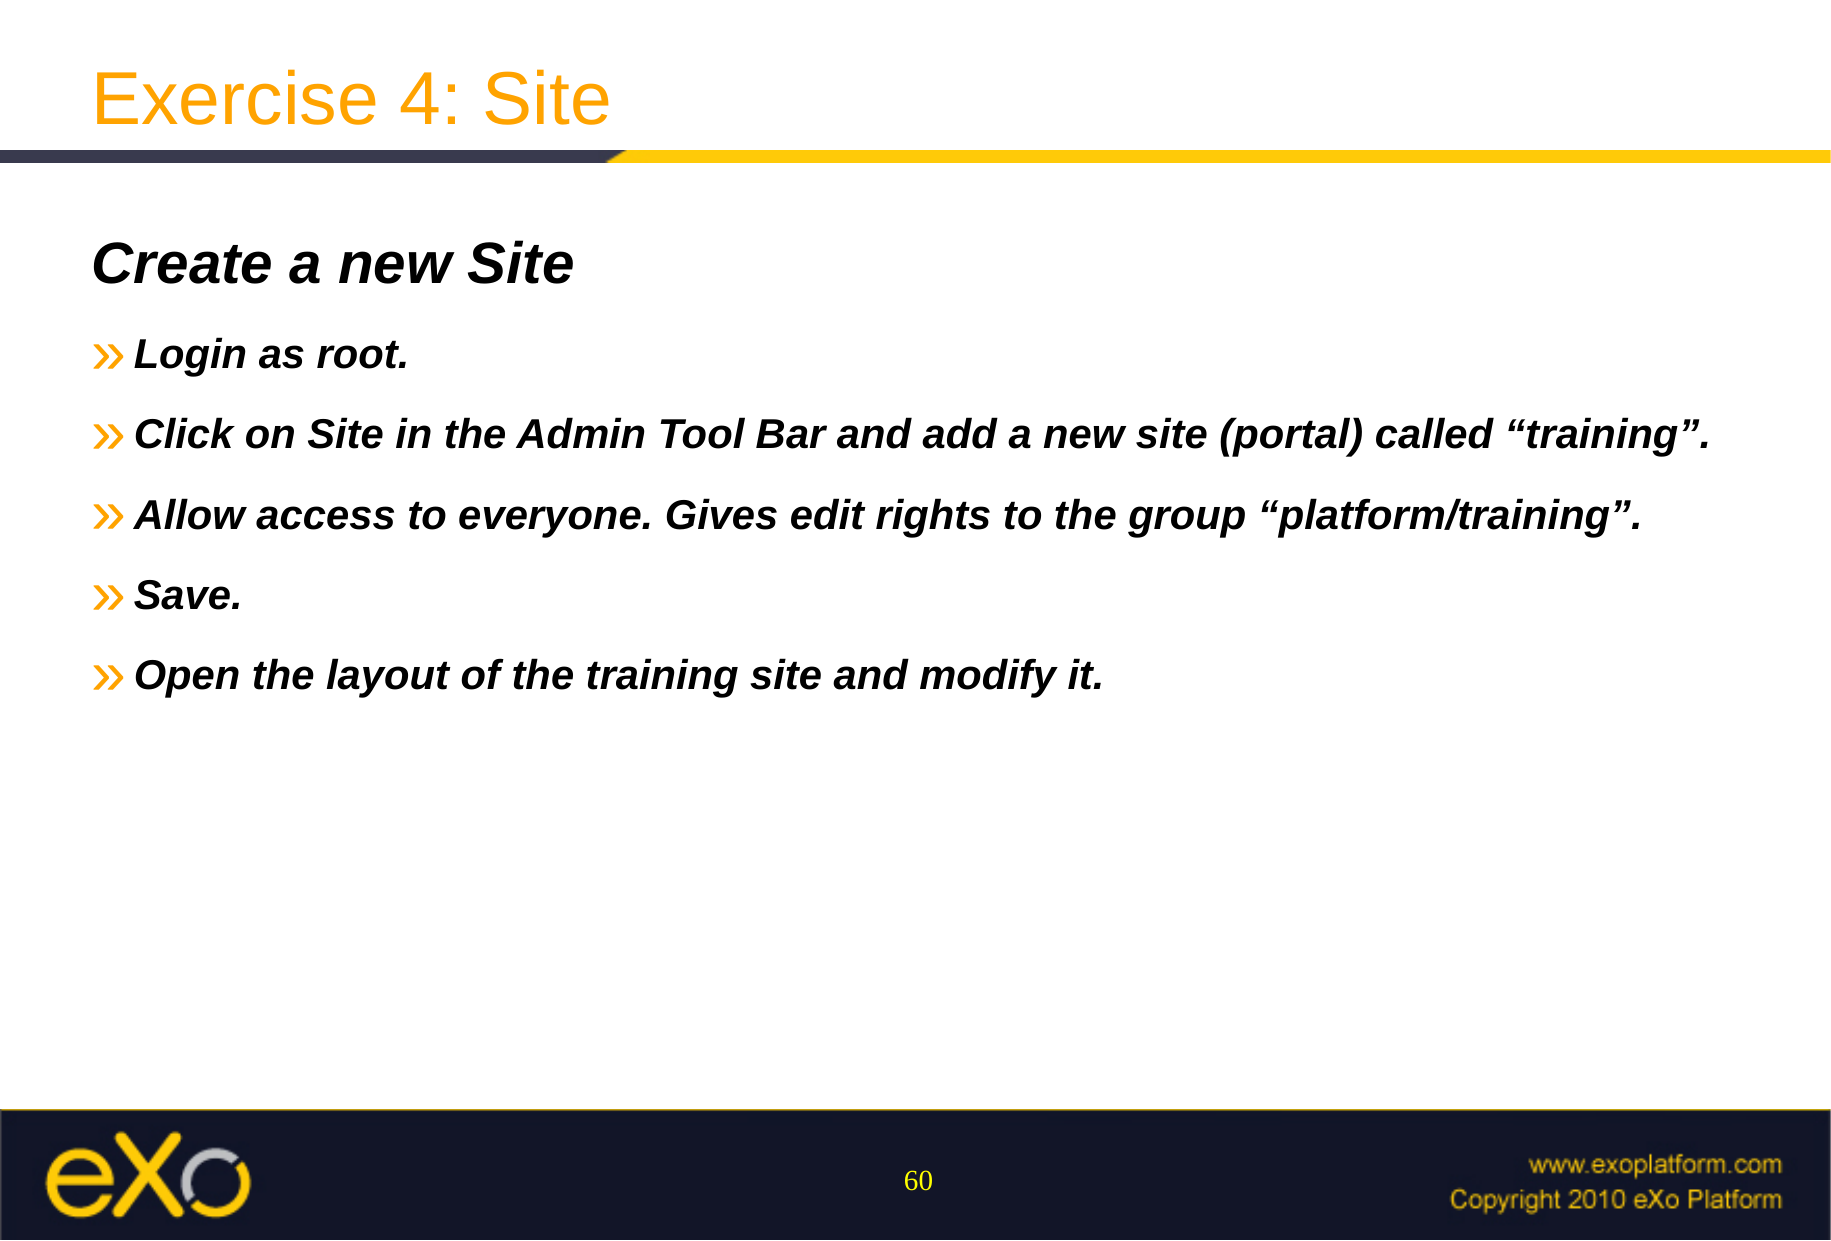

Exercise 4: Site
Create a new Site
Login as root.
Click on Site in the Admin Tool Bar and add a new site (portal) called “training”.
Allow access to everyone. Gives edit rights to the group “platform/training”.
Save.
Open the layout of the training site and modify it.